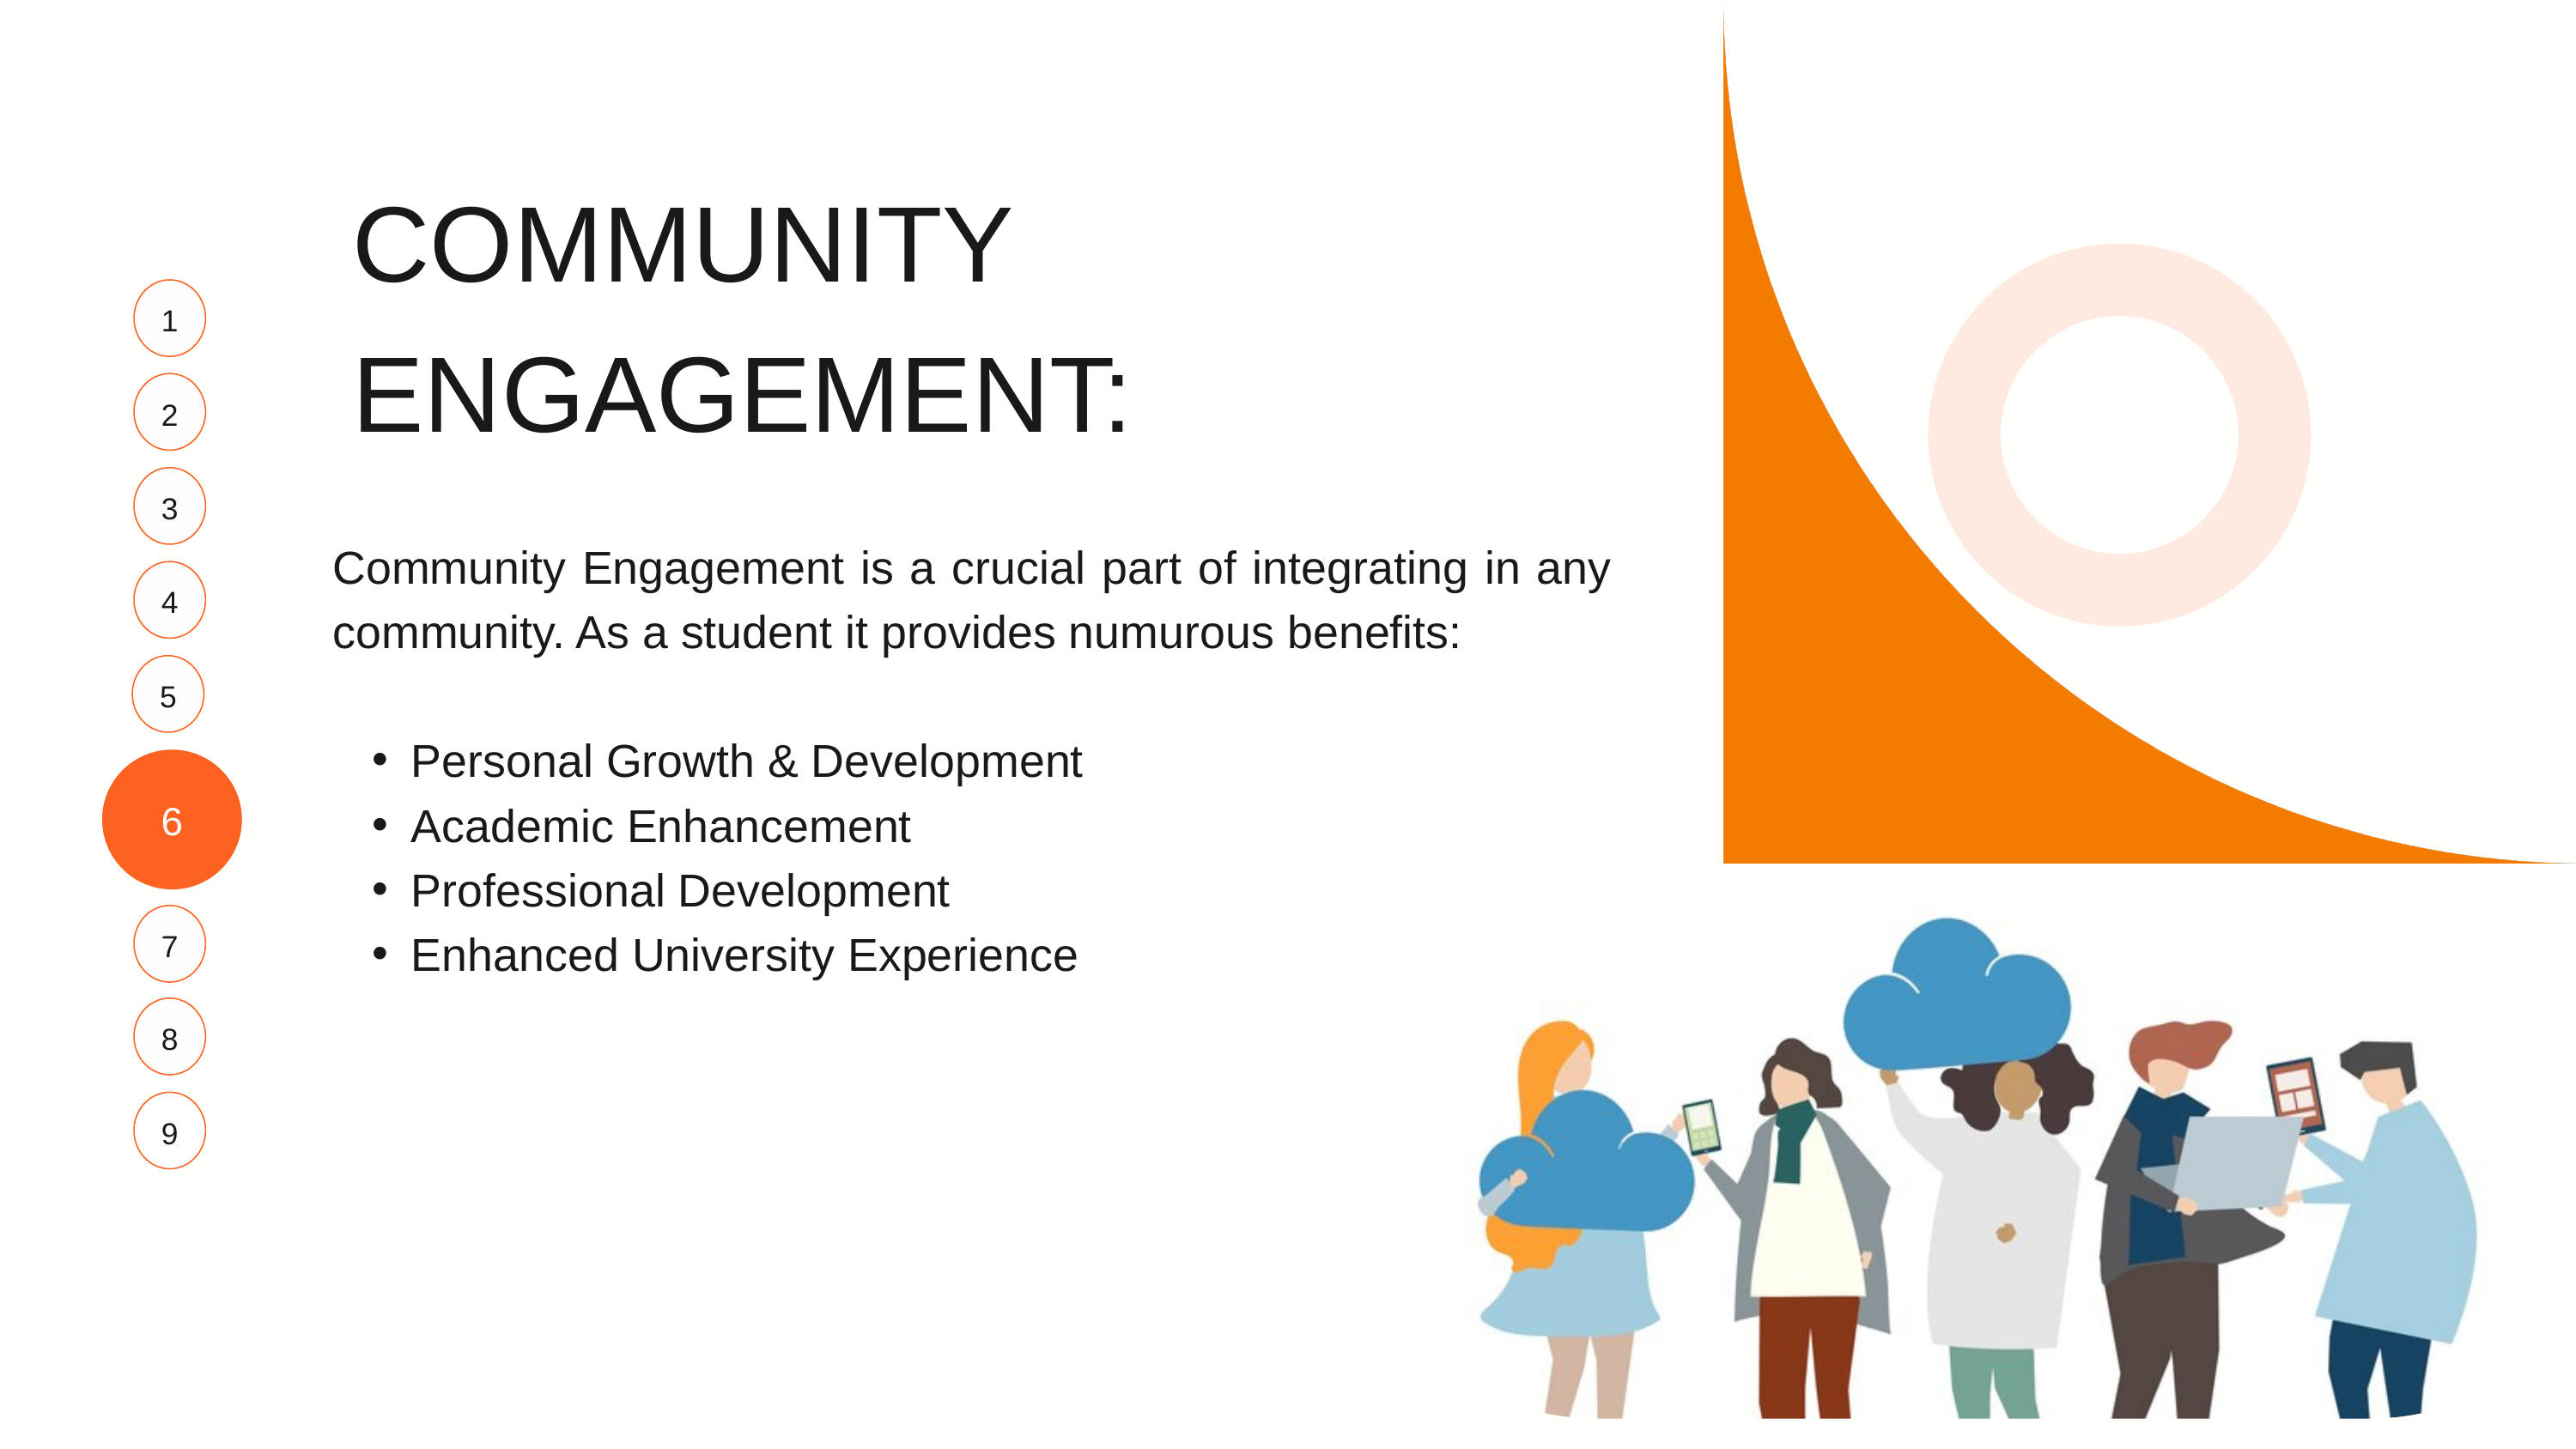

COMMUNITY ENGAGEMENT:

1

2

3
Community Engagement is a crucial part of integrating in any community. As a student it provides numurous benefits:

Personal Growth & Development
Academic Enhancement
Professional Development
Enhanced University Experience

4

5

6

7

8

9